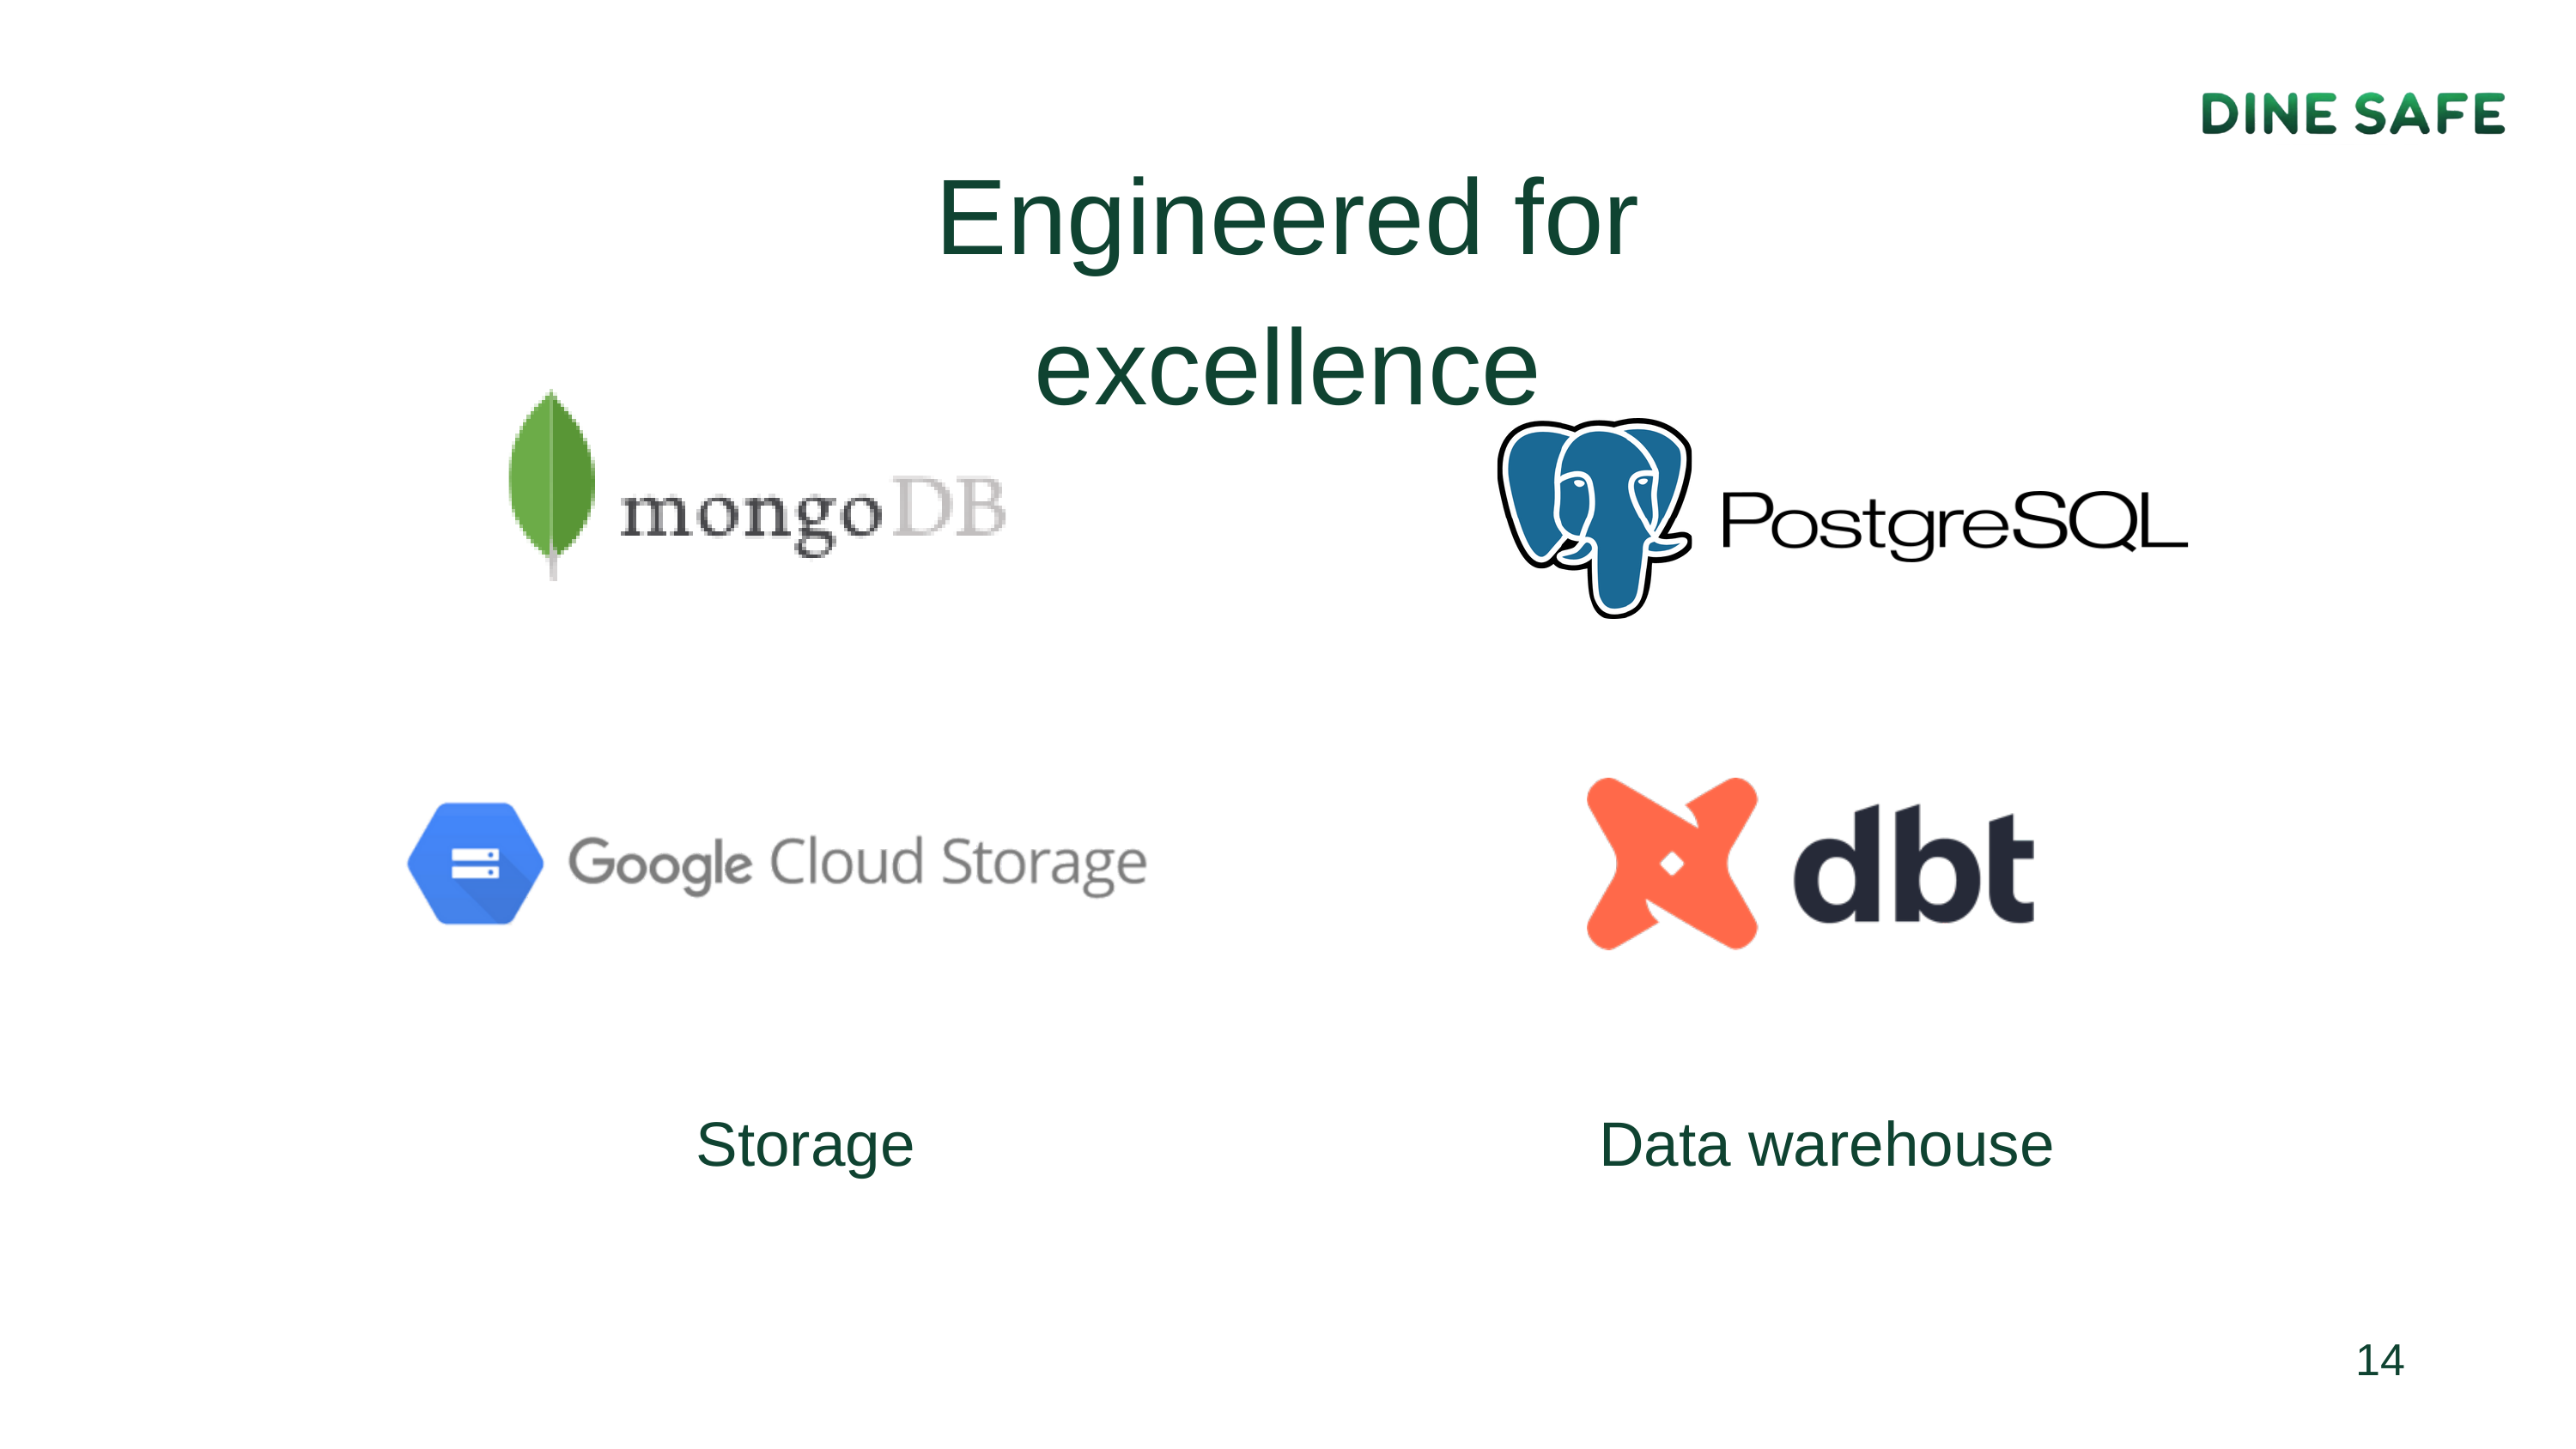

Engineered for excellence

Storage

Data warehouse
14